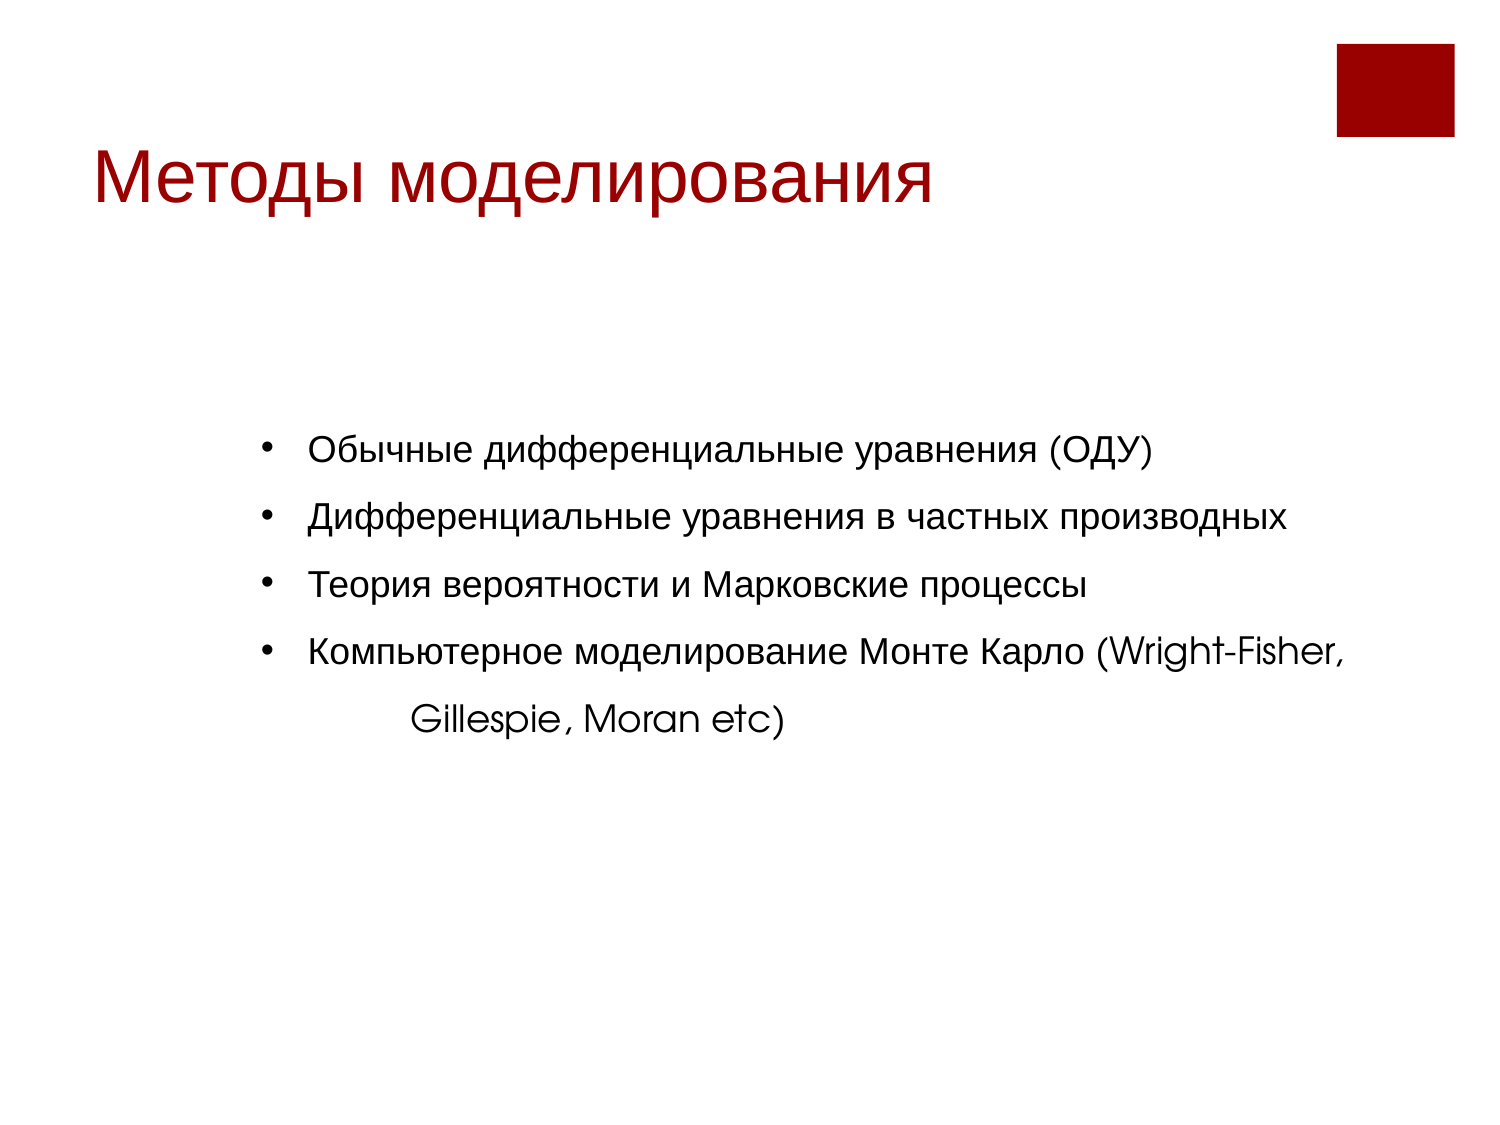

Методы моделирования

Обычные дифференциальные уравнения (ОДУ)
Дифференциальные уравнения в частных производных
Теория вероятности и Марковские процессы
Компьютерное моделирование Монте Карло (Wright-Fisher,
	Gillespie, Moran etc)